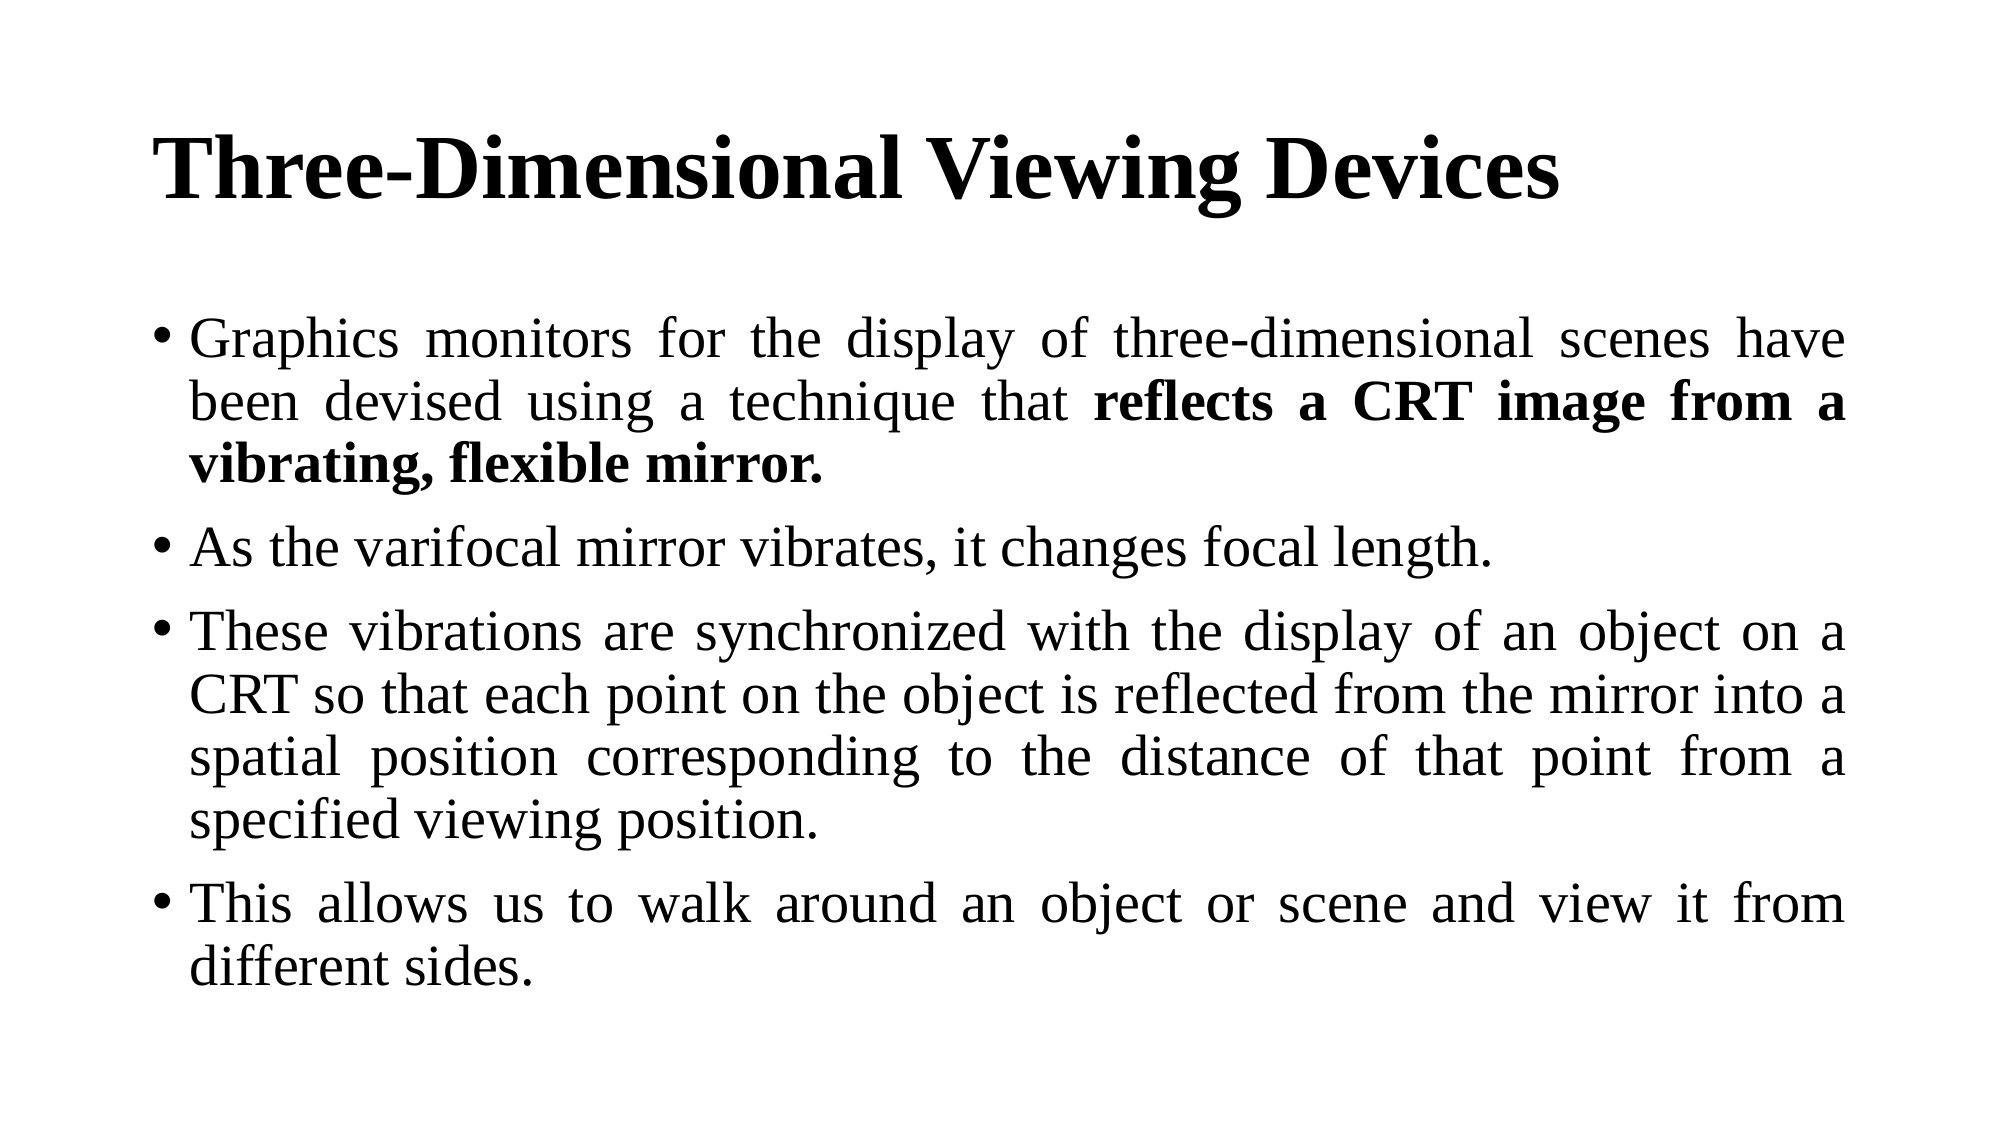

# Three-Dimensional Viewing Devices
Graphics monitors for the display of three-dimensional scenes have been devised using a technique that reflects a CRT image from a vibrating, flexible mirror.
As the varifocal mirror vibrates, it changes focal length.
These vibrations are synchronized with the display of an object on a CRT so that each point on the object is reflected from the mirror into a spatial position corresponding to the distance of that point from a specified viewing position.
This allows us to walk around an object or scene and view it from different sides.